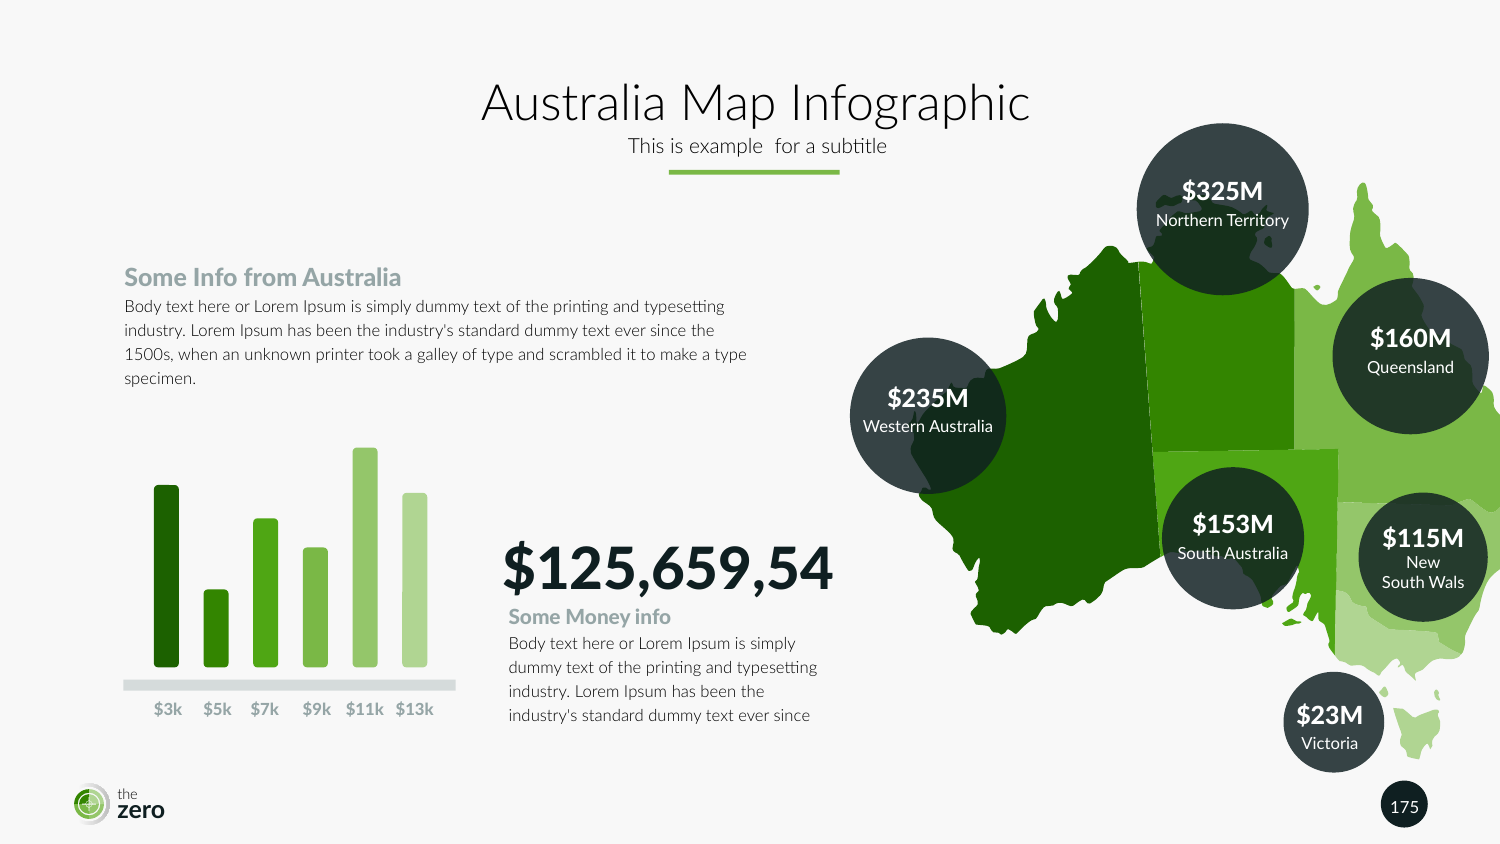

Australia Map Infographic
This is example  for a subtitle

$325M
Northern Territory

Some Info from Australia
Body text here or Lorem Ipsum is simply dummy text of the printing and typesetting industry. Lorem Ipsum has been the industry's standard dummy text ever since the 1500s, when an unknown printer took a galley of type and scrambled it to make a type specimen.

$160M
Queensland

$235M
Western Australia

$153M
South Australia

$115M
New
South Wals

$125,659,54
Some Money info
Body text here or Lorem Ipsum is simply dummy text of the printing and typesetting industry. Lorem Ipsum has been the industry's standard dummy text ever since

$23M
Victoria

$3k
$5k
$7k
$9k
$11k
$13k

the
175
zero